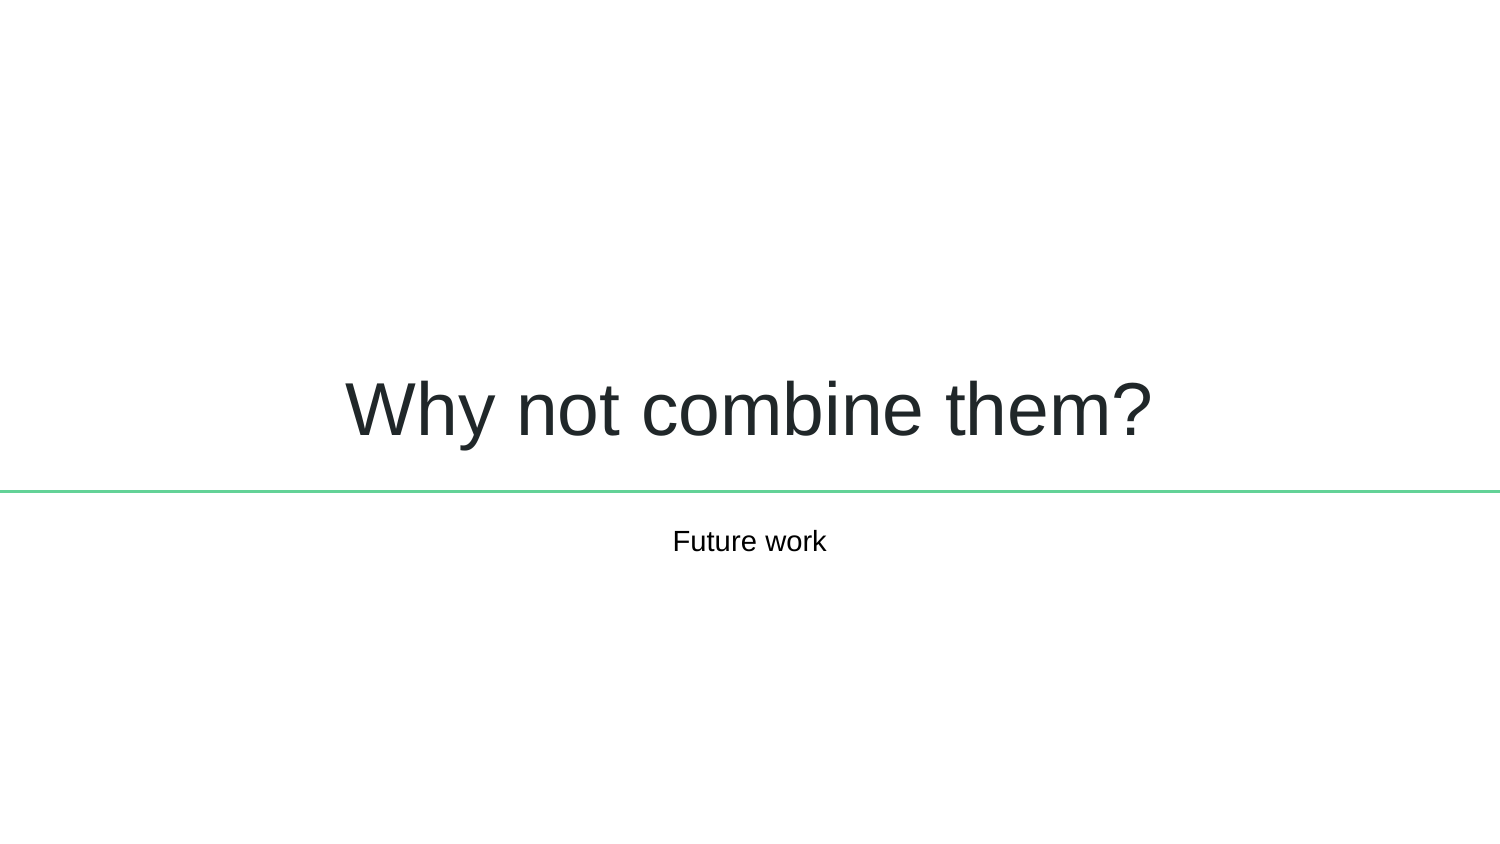

# Why not combine them?
Future work
27